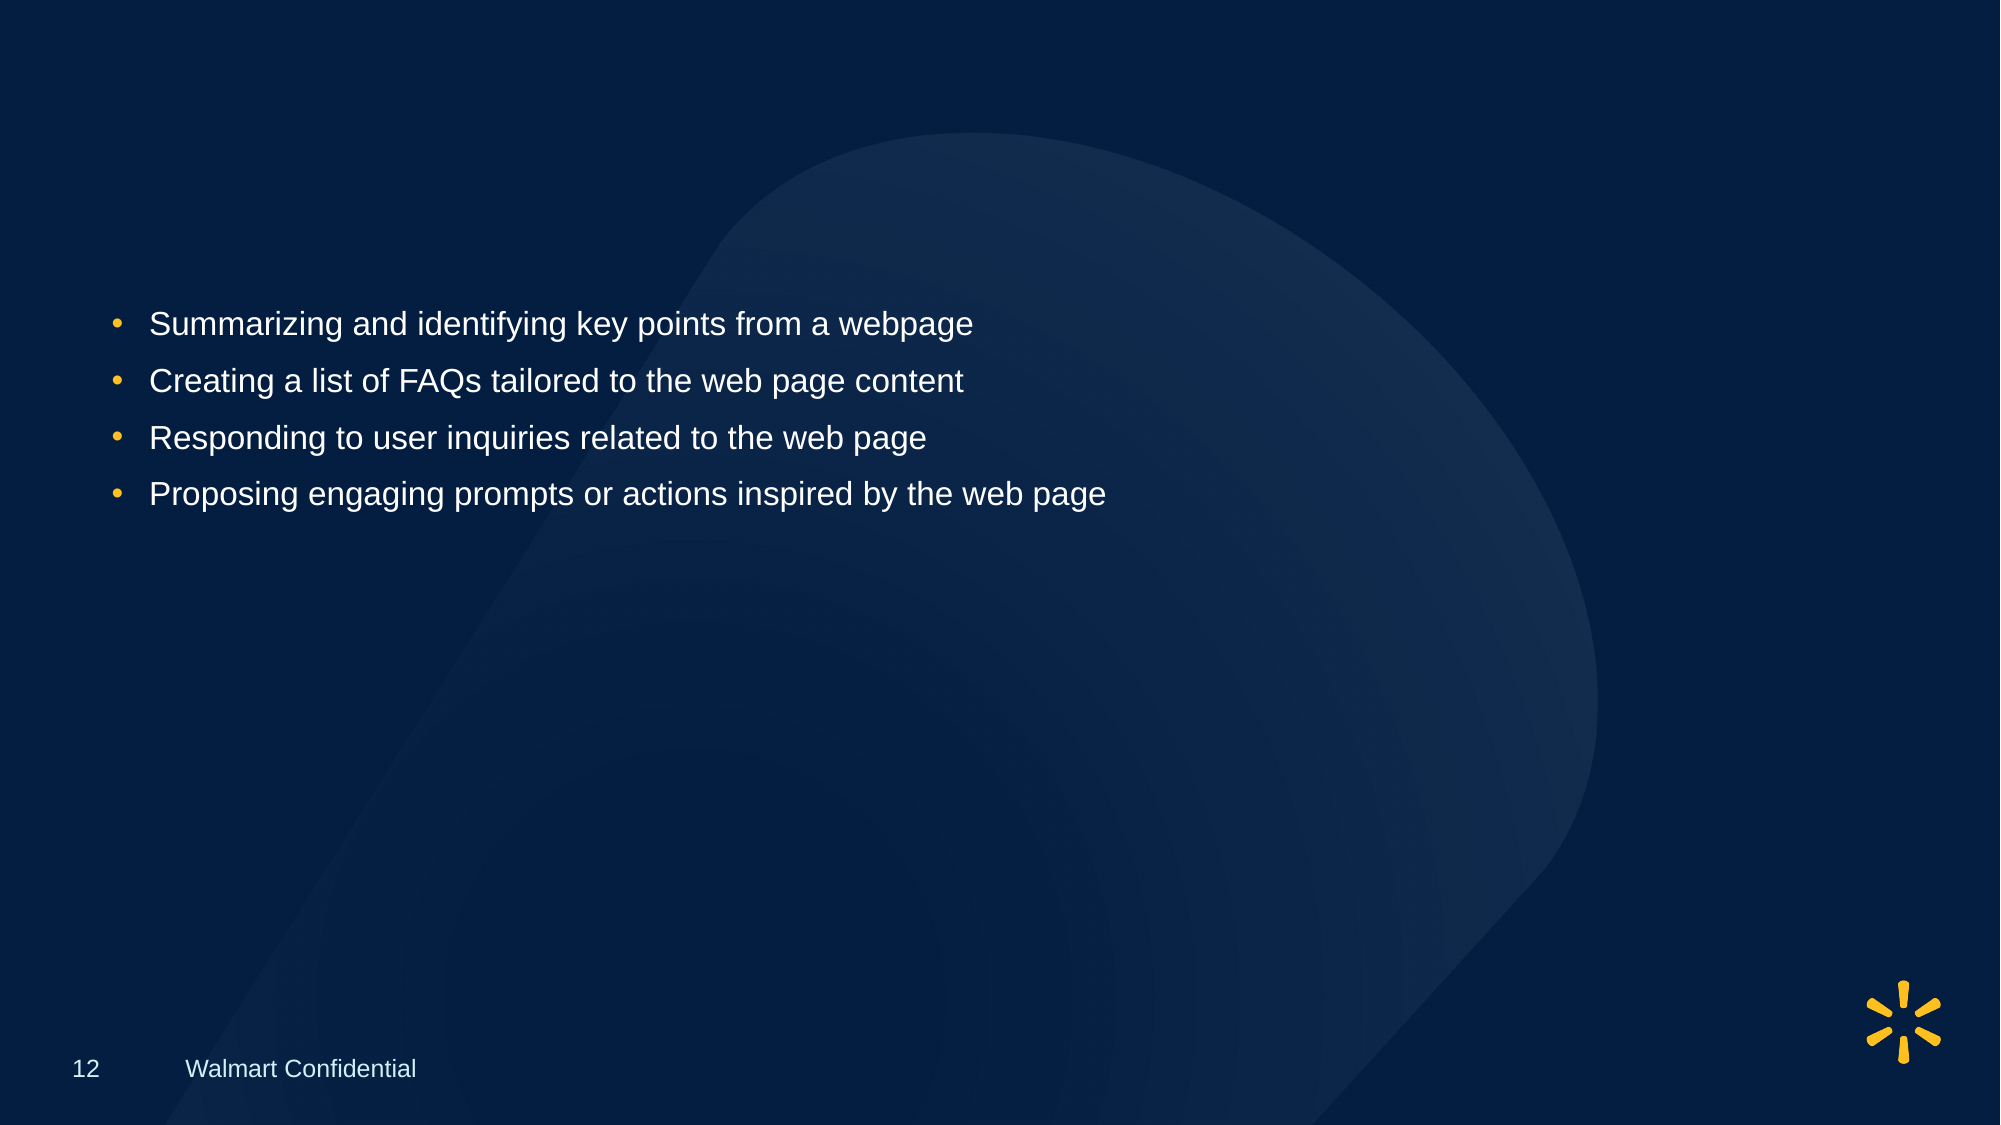

#
Summarizing and identifying key points from a webpage
Creating a list of FAQs tailored to the web page content
Responding to user inquiries related to the web page
Proposing engaging prompts or actions inspired by the web page

12
Walmart Confidential